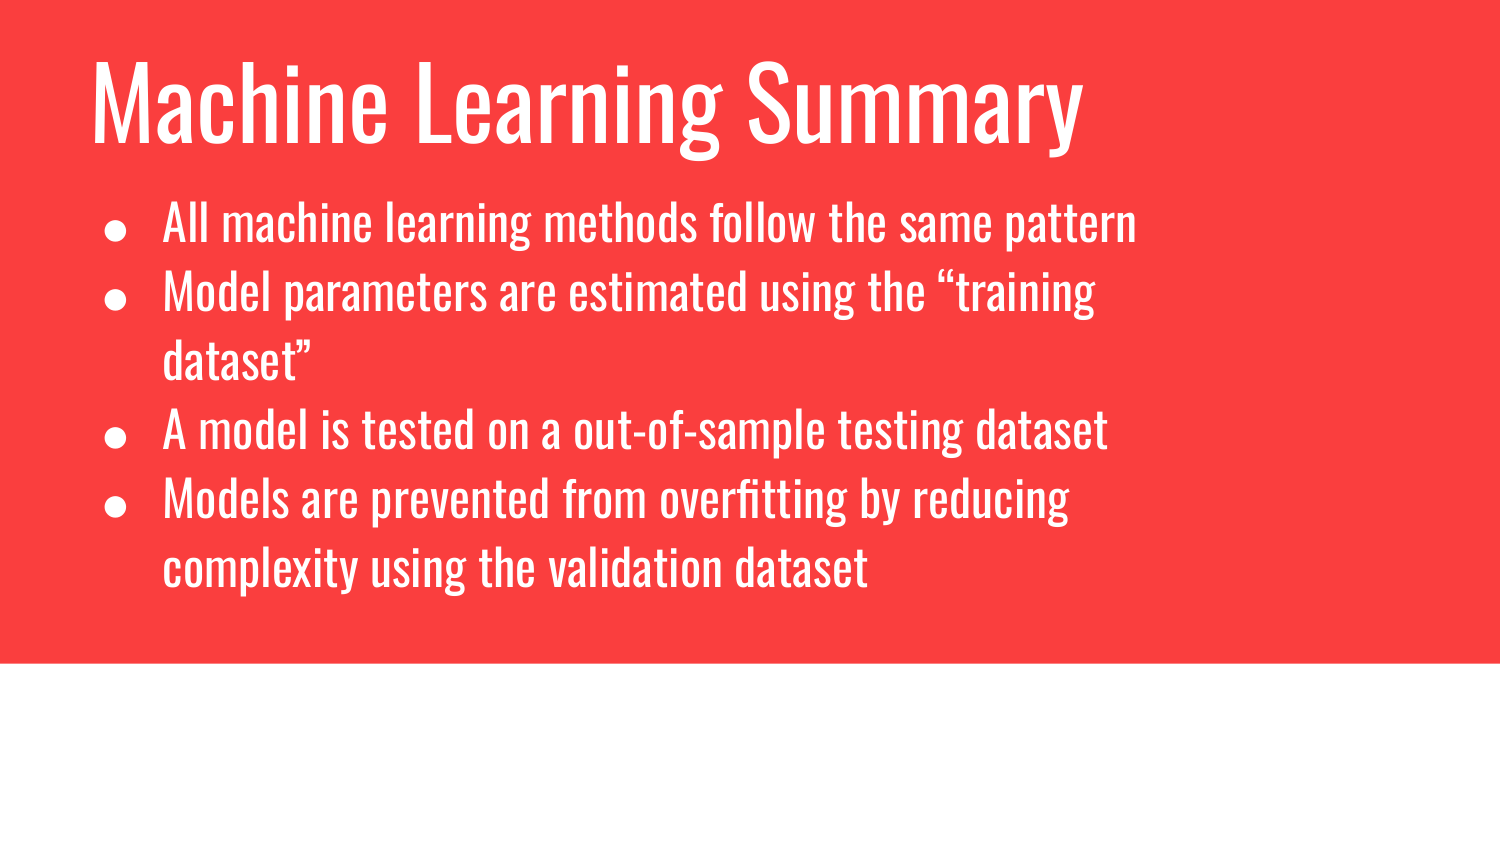

Machine Learning Summary
All machine learning methods follow the same pattern
Model parameters are estimated using the “training dataset”
A model is tested on a out-of-sample testing dataset
Models are prevented from overfitting by reducing complexity using the validation dataset